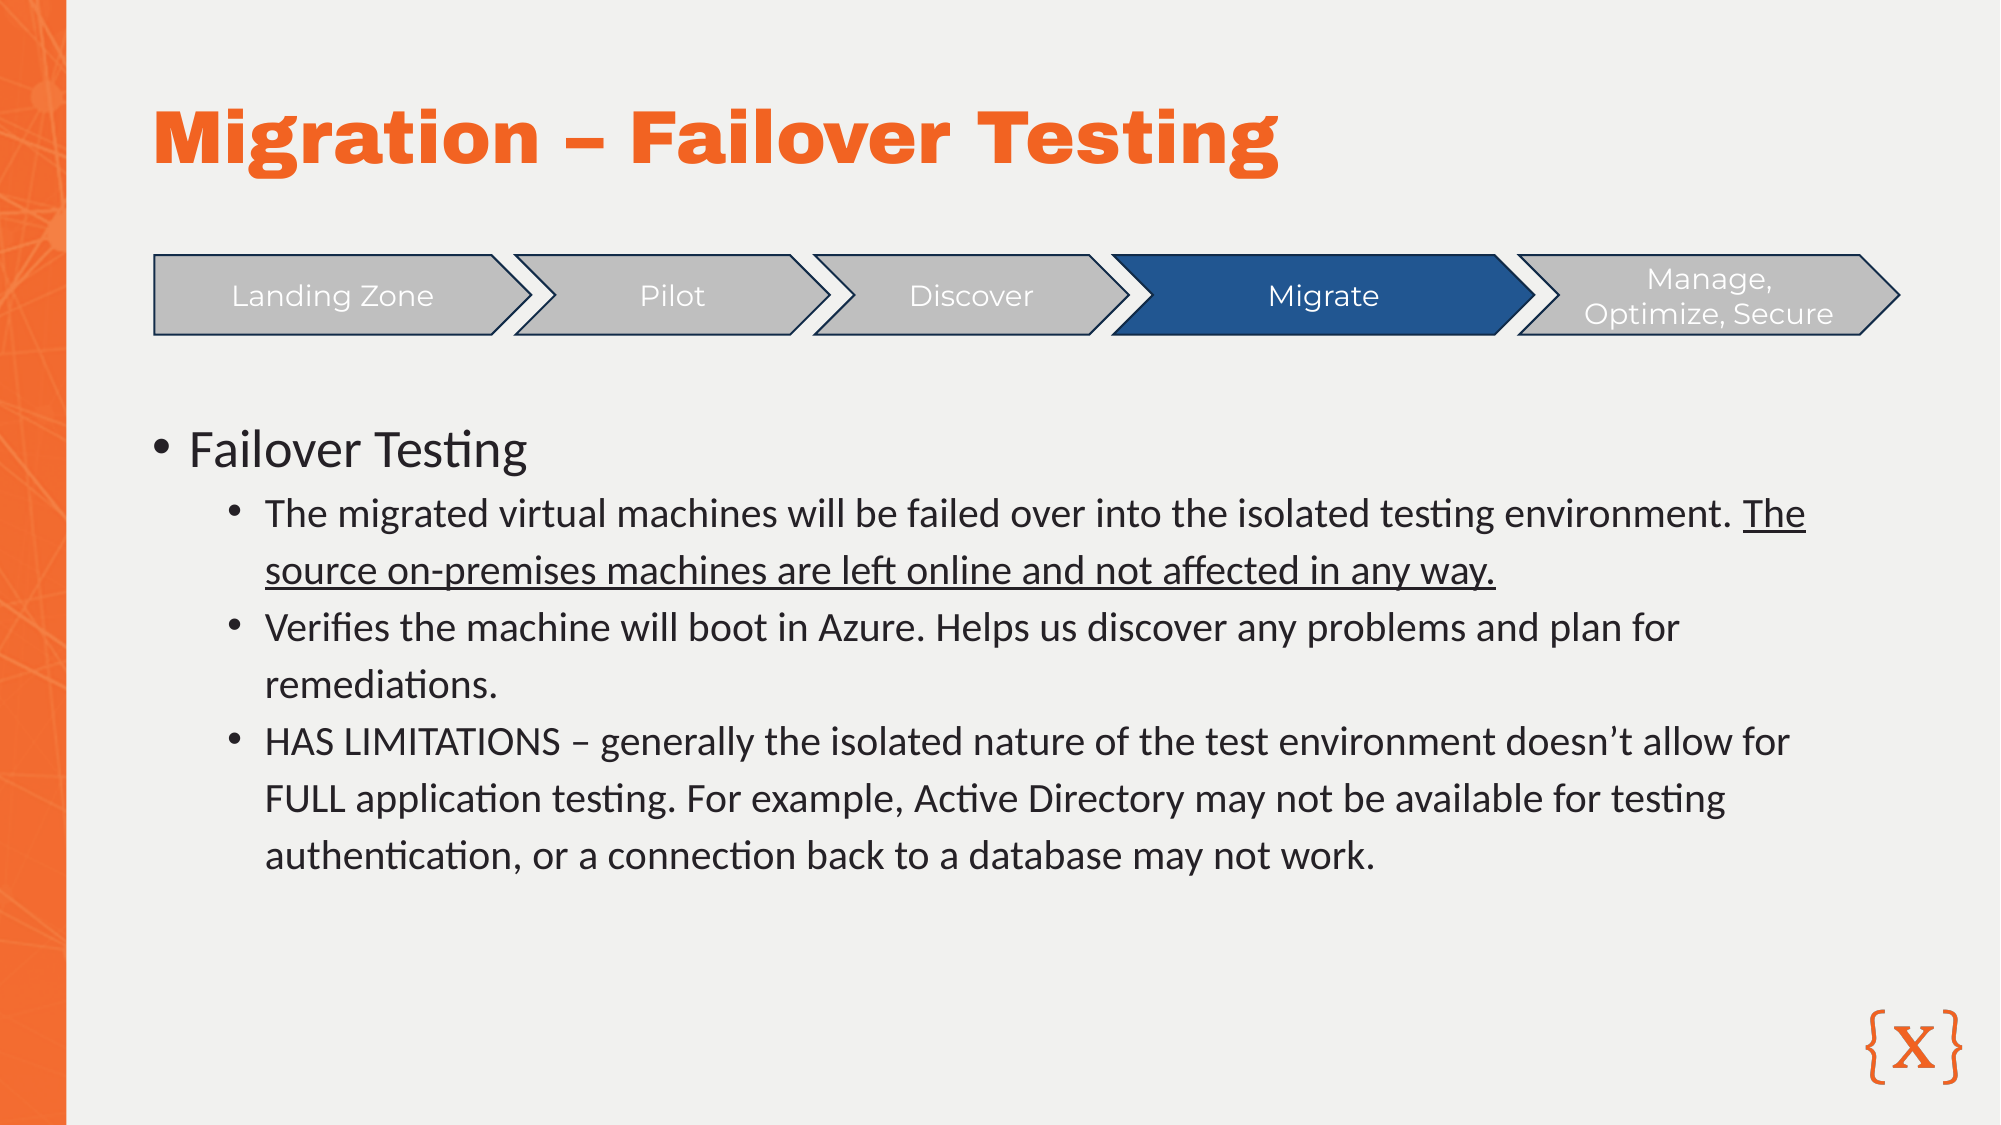

# Migration – Failover Testing
Landing Zone
Pilot
Migrate
Manage, Optimize, Secure
Discover
Failover Testing
The migrated virtual machines will be failed over into the isolated testing environment. The source on-premises machines are left online and not affected in any way.
Verifies the machine will boot in Azure. Helps us discover any problems and plan for remediations.
HAS LIMITATIONS – generally the isolated nature of the test environment doesn’t allow for FULL application testing. For example, Active Directory may not be available for testing authentication, or a connection back to a database may not work.